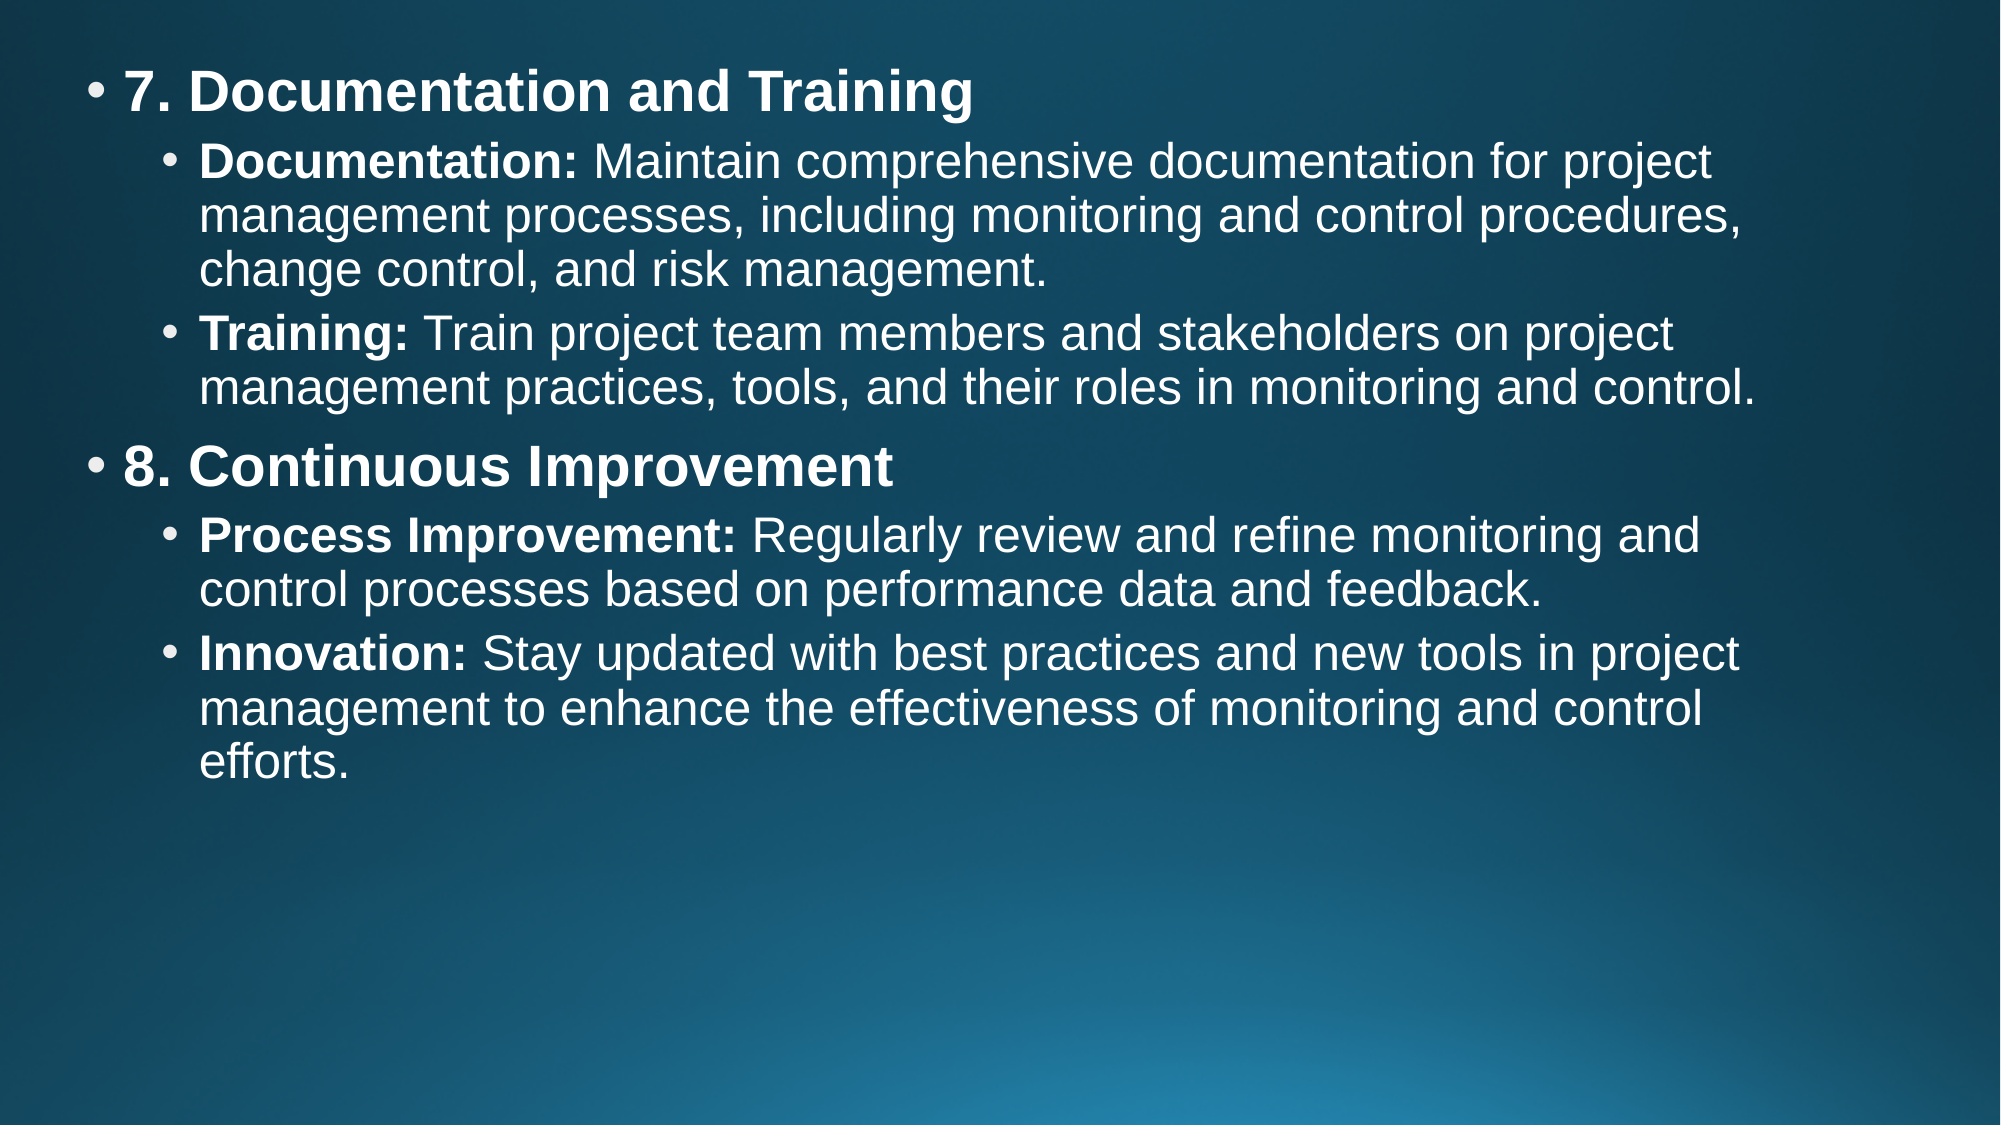

7. Documentation and Training
Documentation: Maintain comprehensive documentation for project management processes, including monitoring and control procedures, change control, and risk management.
Training: Train project team members and stakeholders on project management practices, tools, and their roles in monitoring and control.
8. Continuous Improvement
Process Improvement: Regularly review and refine monitoring and control processes based on performance data and feedback.
Innovation: Stay updated with best practices and new tools in project management to enhance the effectiveness of monitoring and control efforts.